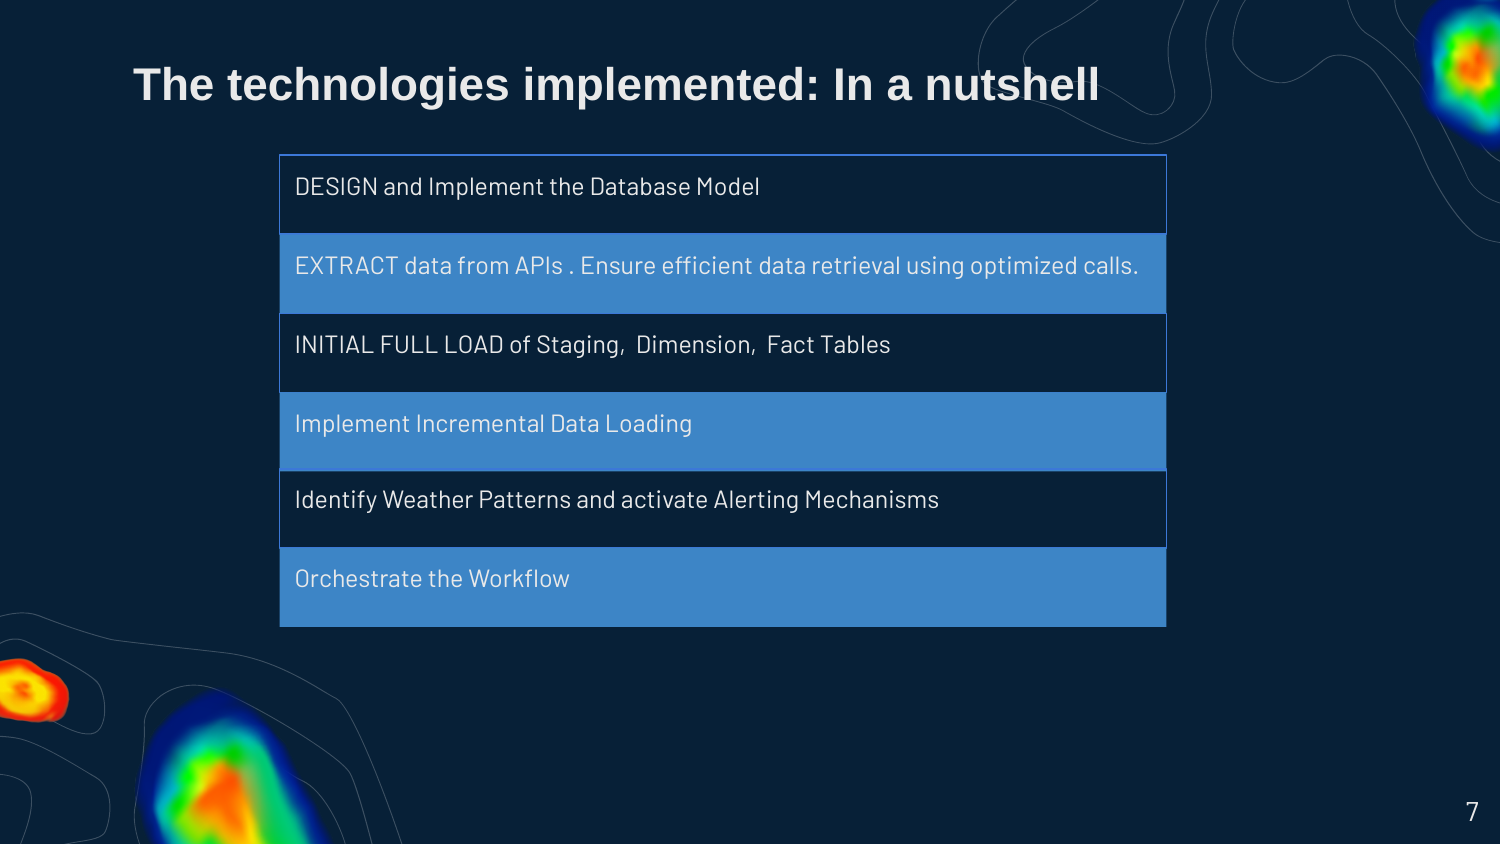

# The technologies implemented: In a nutshell
DESIGN and Implement the Database Model

EXTRACT data from APIs . Ensure efficient data retrieval using optimized calls.
INITIAL FULL LOAD of Staging,  Dimension,  Fact Tables
Implement Incremental Data Loading
Identify Weather Patterns and activate Alerting Mechanisms
Orchestrate the Workflow
7